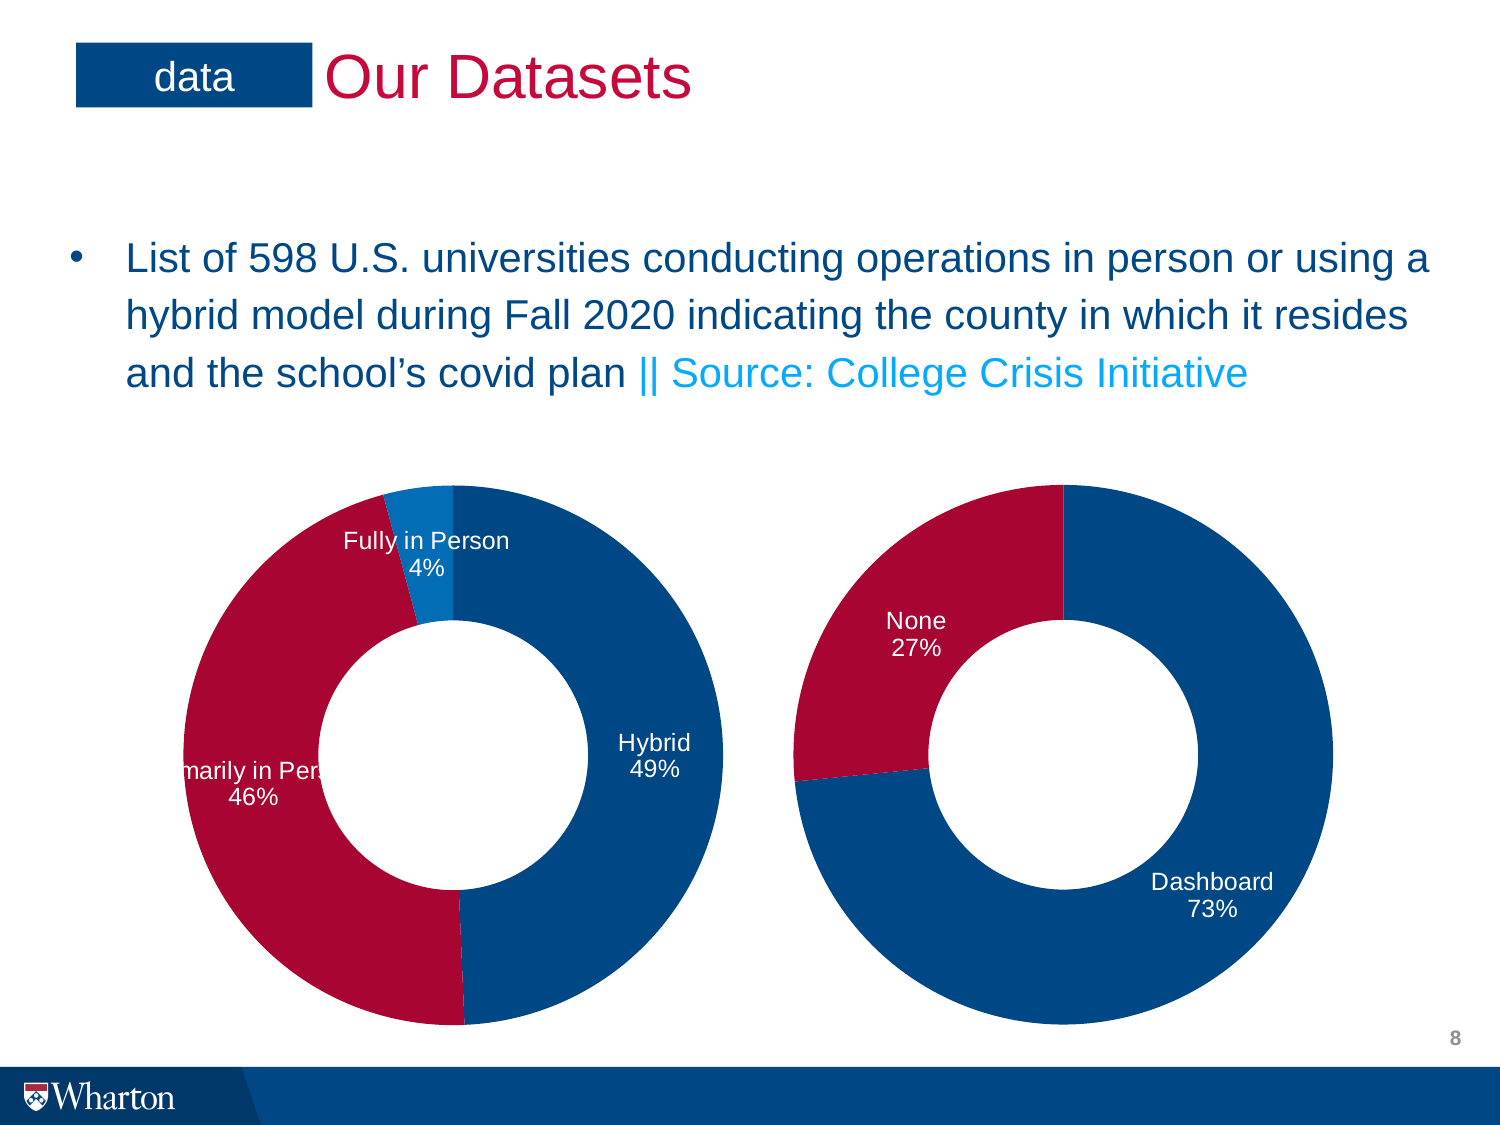

# Our Datasets
data
List of 598 U.S. universities conducting operations in person or using a hybrid model during Fall 2020 indicating the county in which it resides and the school’s covid plan || Source: College Crisis Initiative

### Chart

| Category | Fall 2020 Plan |
|---|---|
| Hybrid | 0.49331103678929766 |
| Primarily in Person | 0.46488294314381273 |
| Fully in Person | 0.04180602006688963 |

### Chart

| Category | Dashboard Provision |
|---|---|
| Dashboard | 0.7341137123745819 |
| None | 0.26588628762541805 |
8